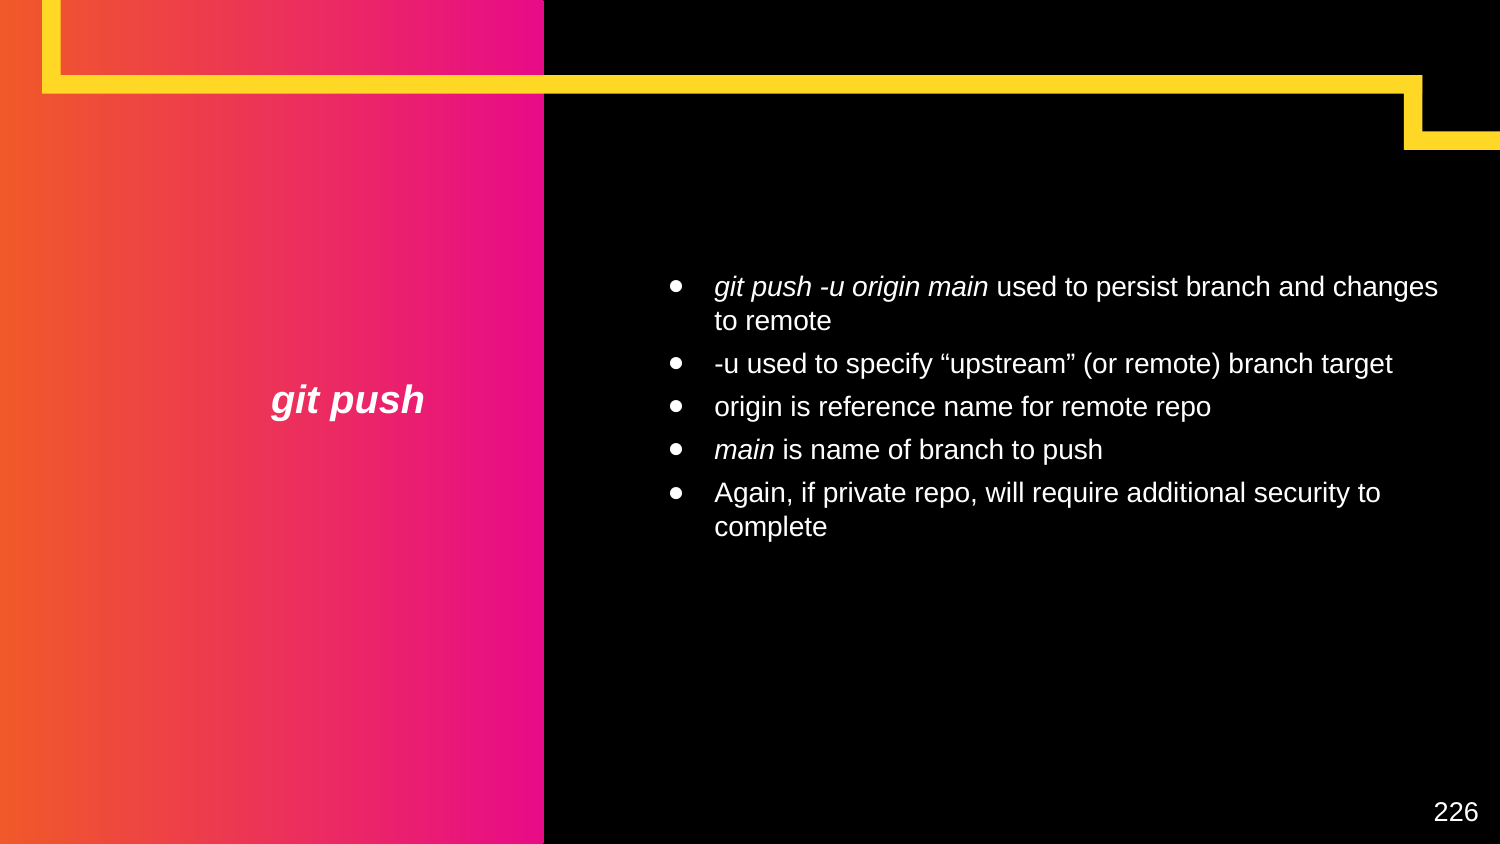

git push -u origin main used to persist branch and changes to remote
-u used to specify “upstream” (or remote) branch target
origin is reference name for remote repo
main is name of branch to push
Again, if private repo, will require additional security to complete
# git push
226